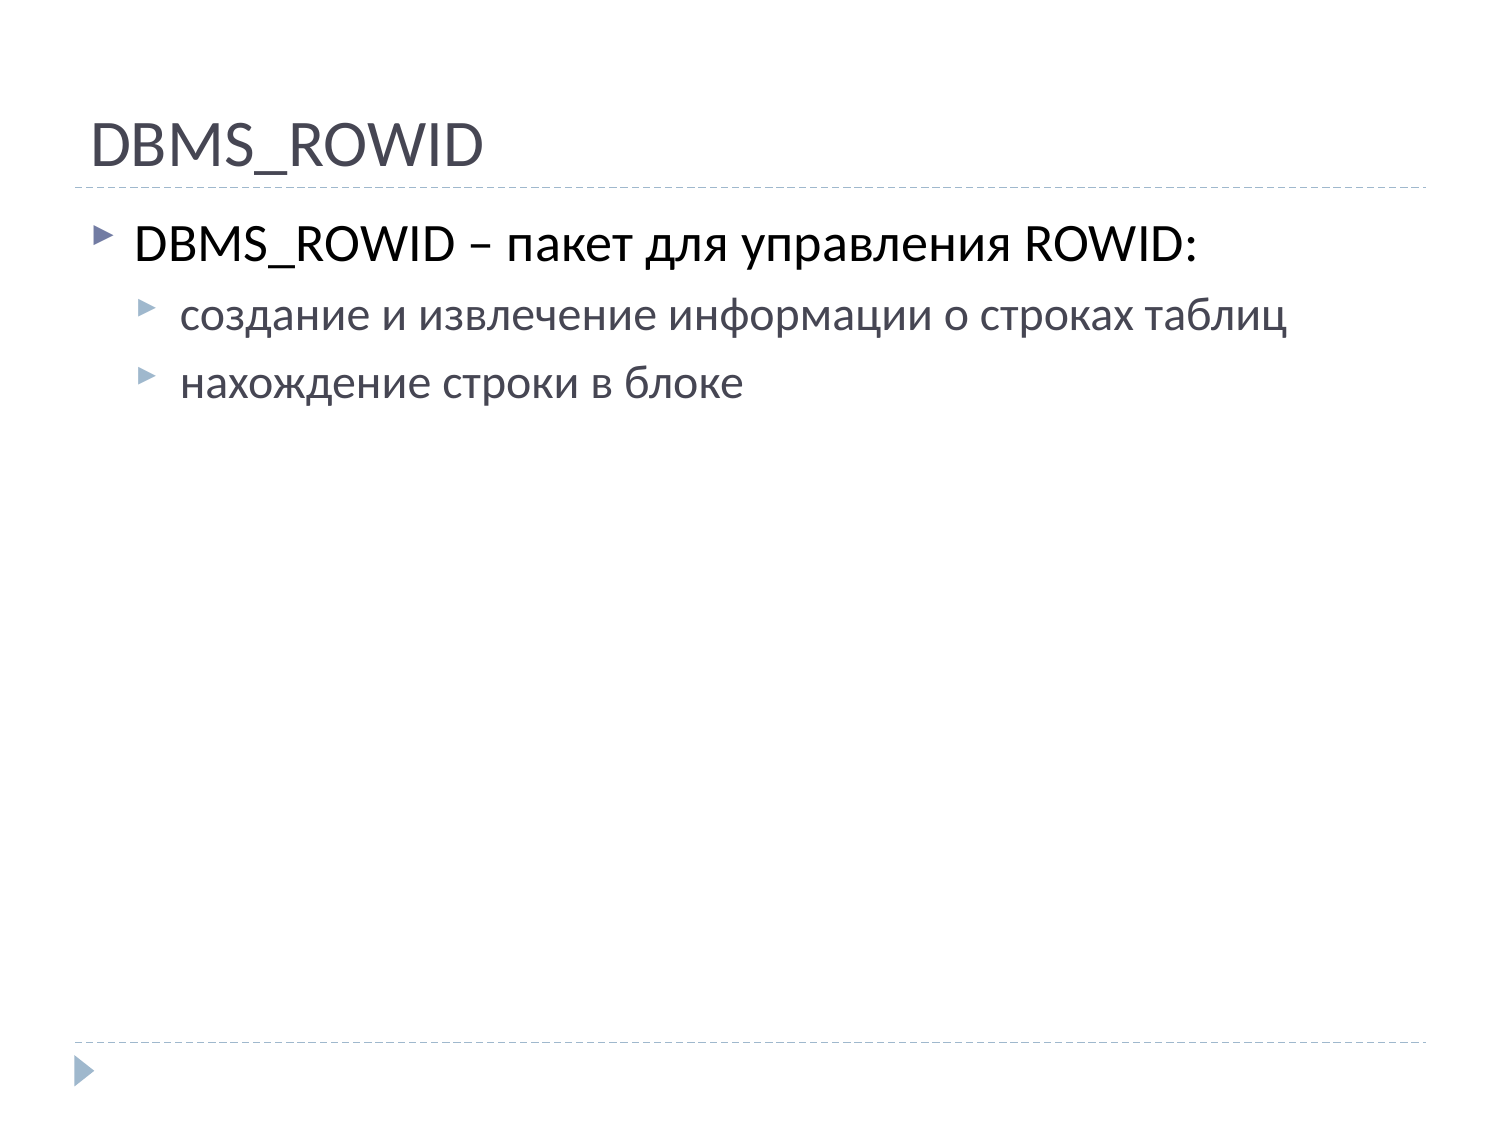

# DBMS_ROWID
DBMS_ROWID – пакет для управления ROWID:
создание и извлечение информации о строках таблиц
нахождение строки в блоке